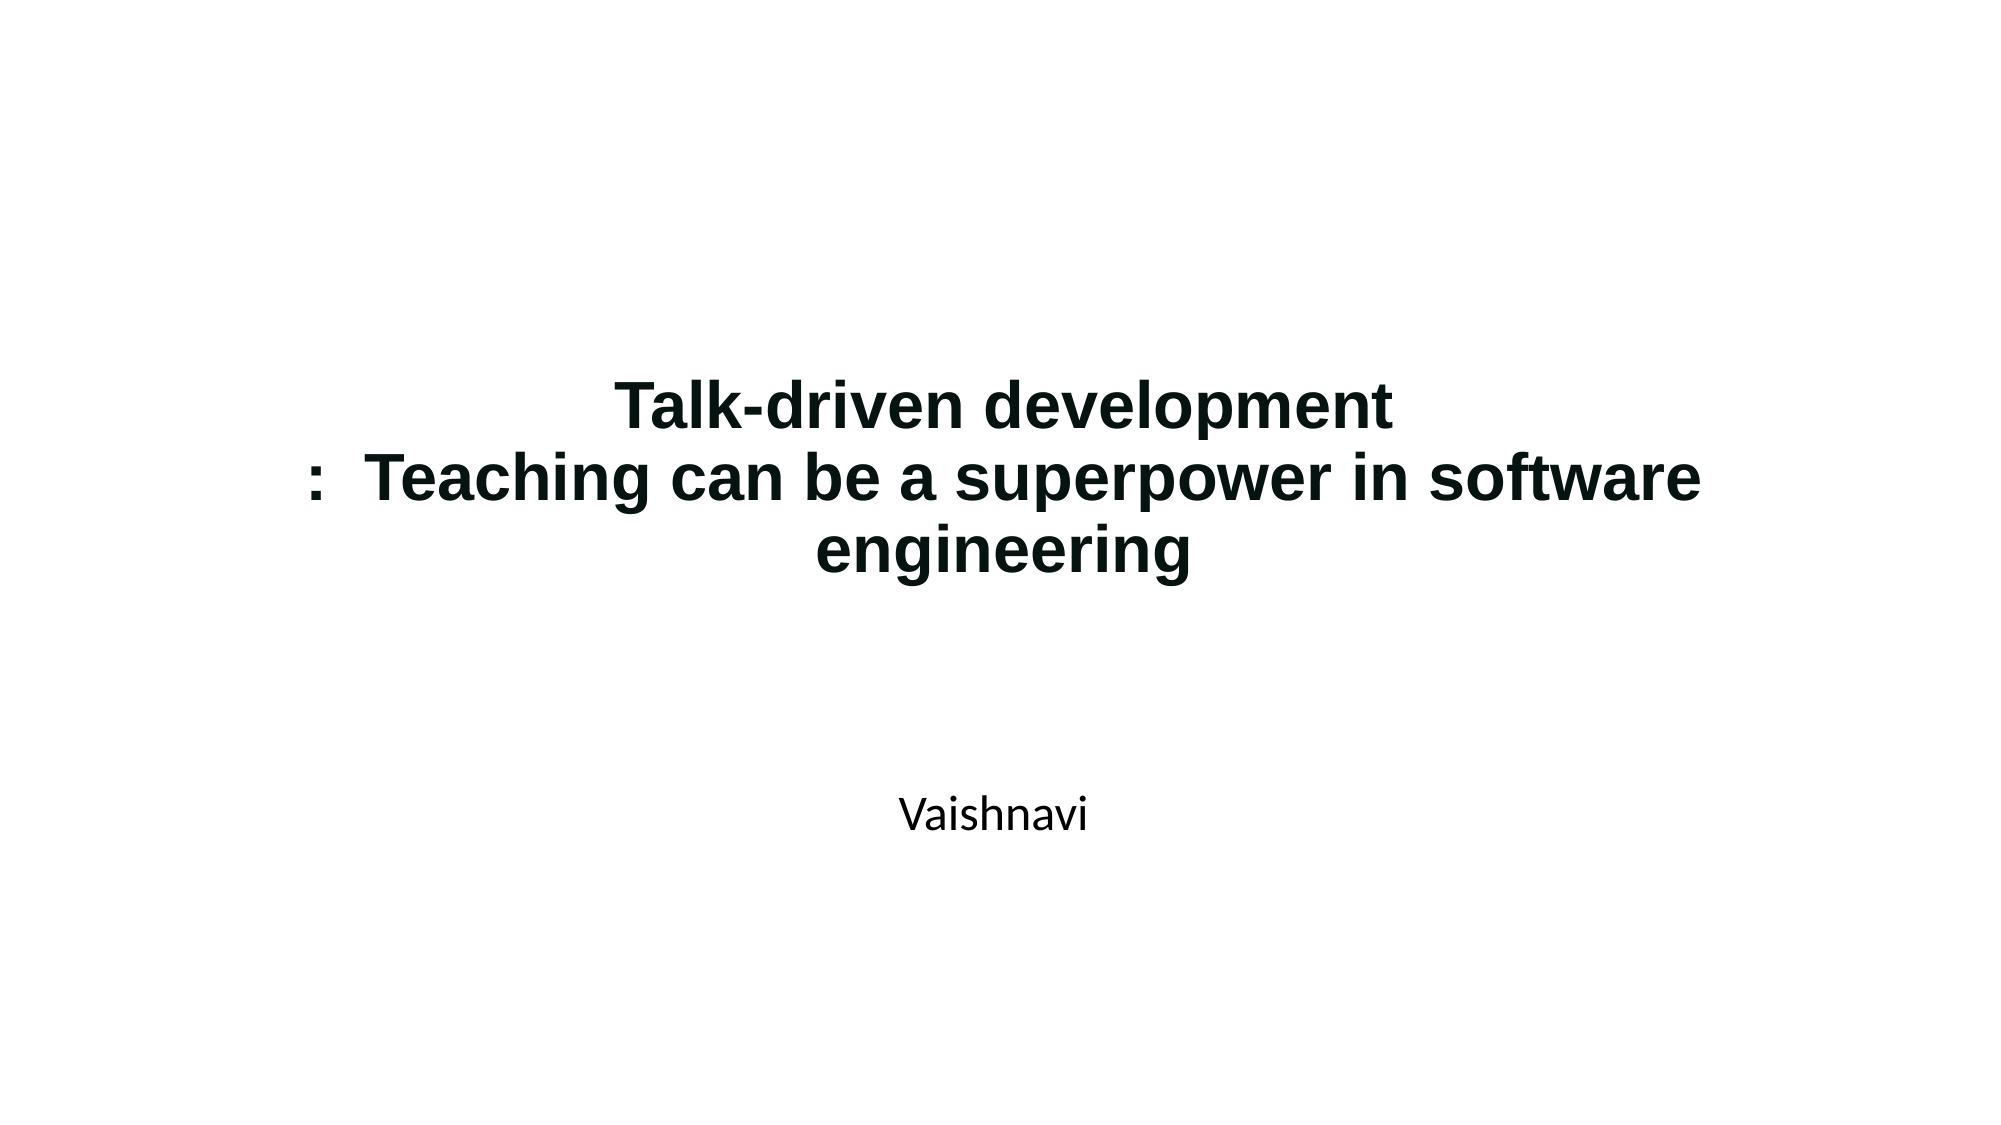

# Talk-driven development :  Teaching can be a superpower in software engineering

Vaishnavi